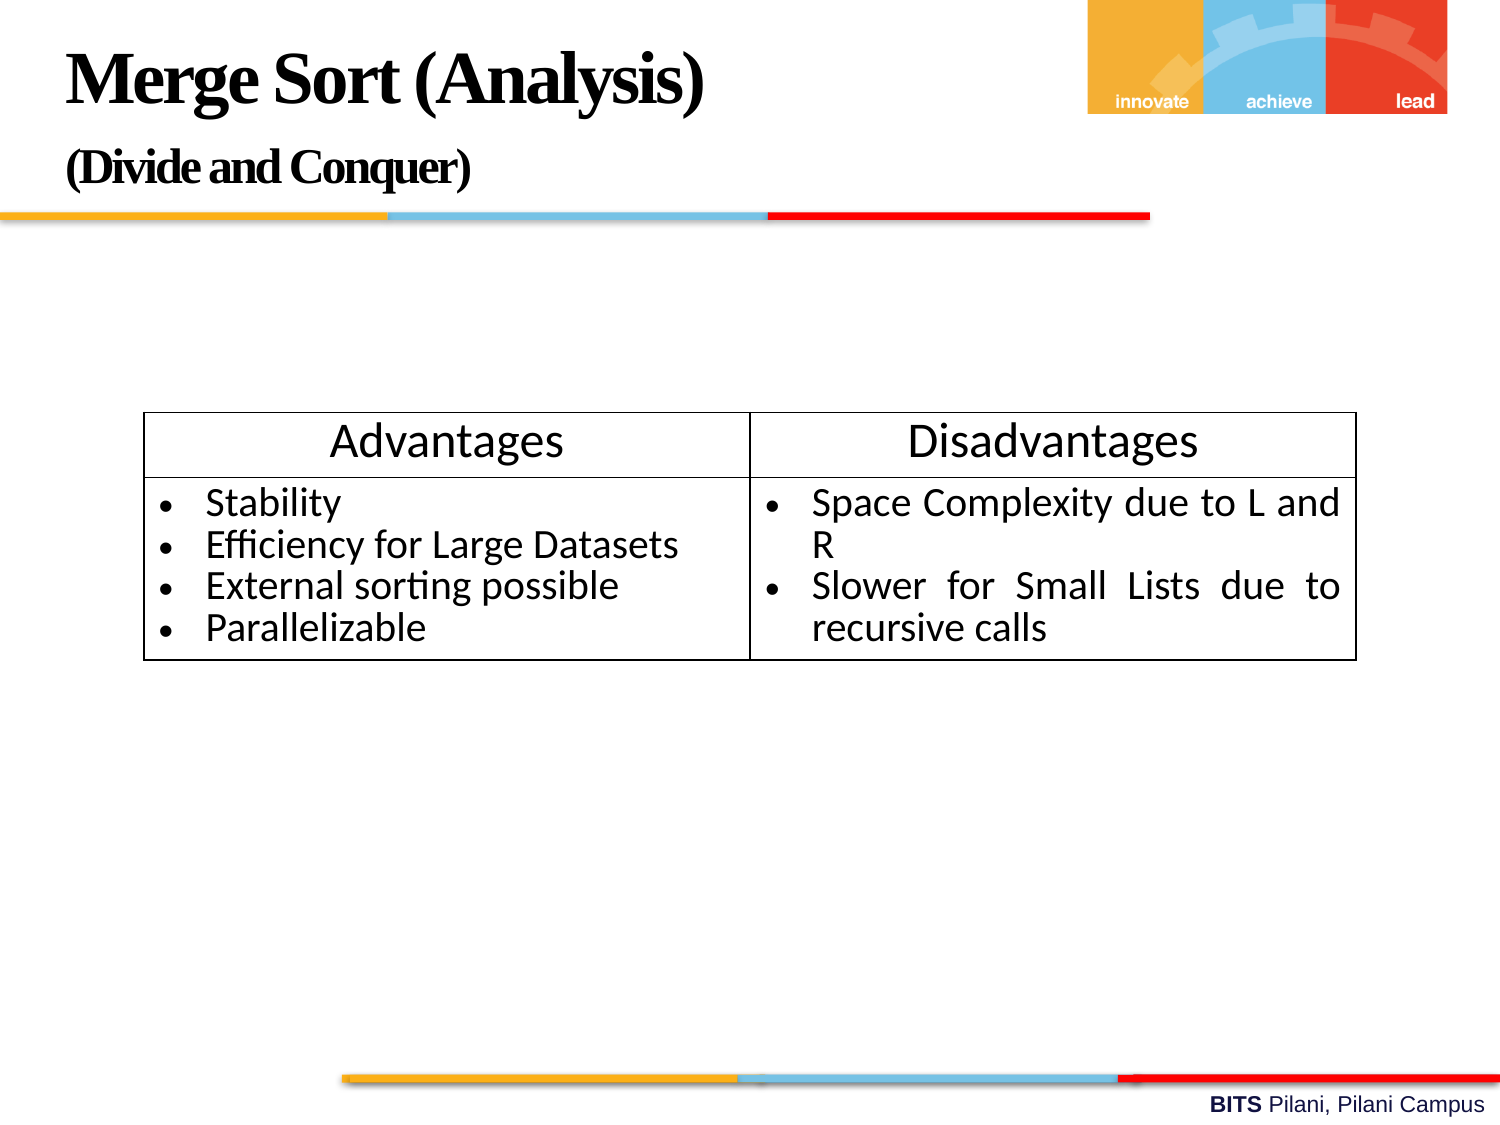

Merge Sort (Analysis)
(Divide and Conquer)
| Advantages | Disadvantages |
| --- | --- |
| Stability Efficiency for Large Datasets External sorting possible Parallelizable | Space Complexity due to L and R Slower for Small Lists due to recursive calls |